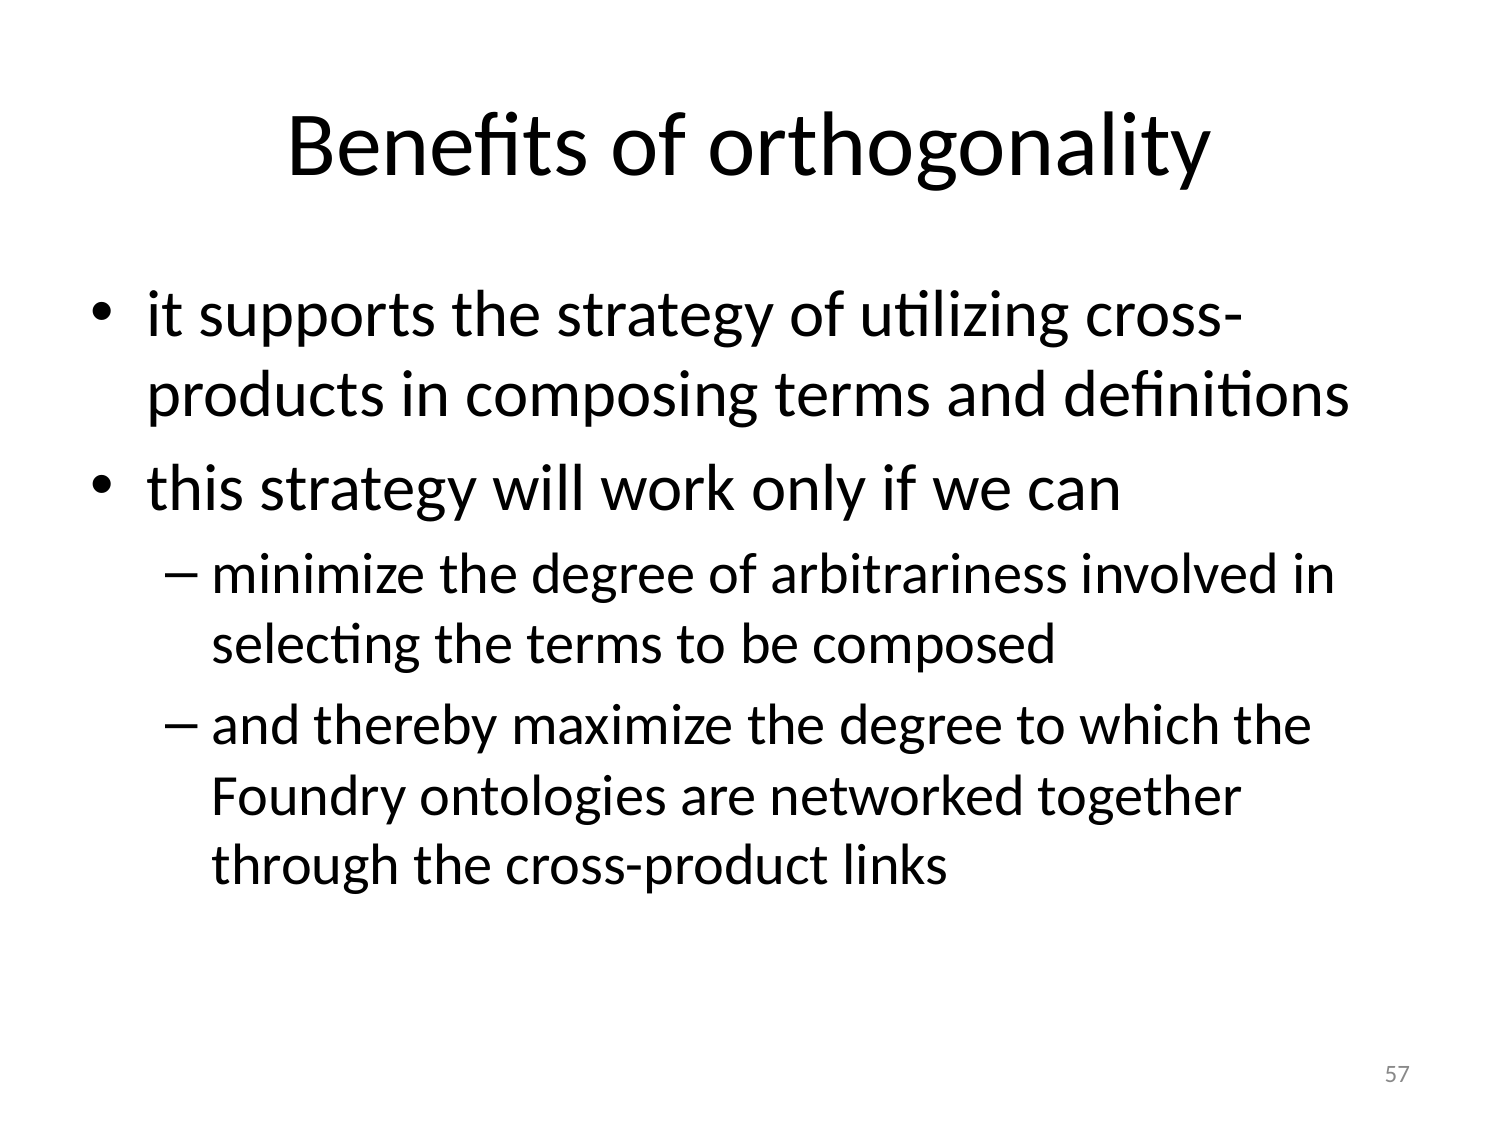

# Benefits of orthogonality
it supports the strategy of utilizing cross-products in composing terms and definitions
this strategy will work only if we can
minimize the degree of arbitrariness involved in selecting the terms to be composed
and thereby maximize the degree to which the Foundry ontologies are networked together through the cross-product links
57